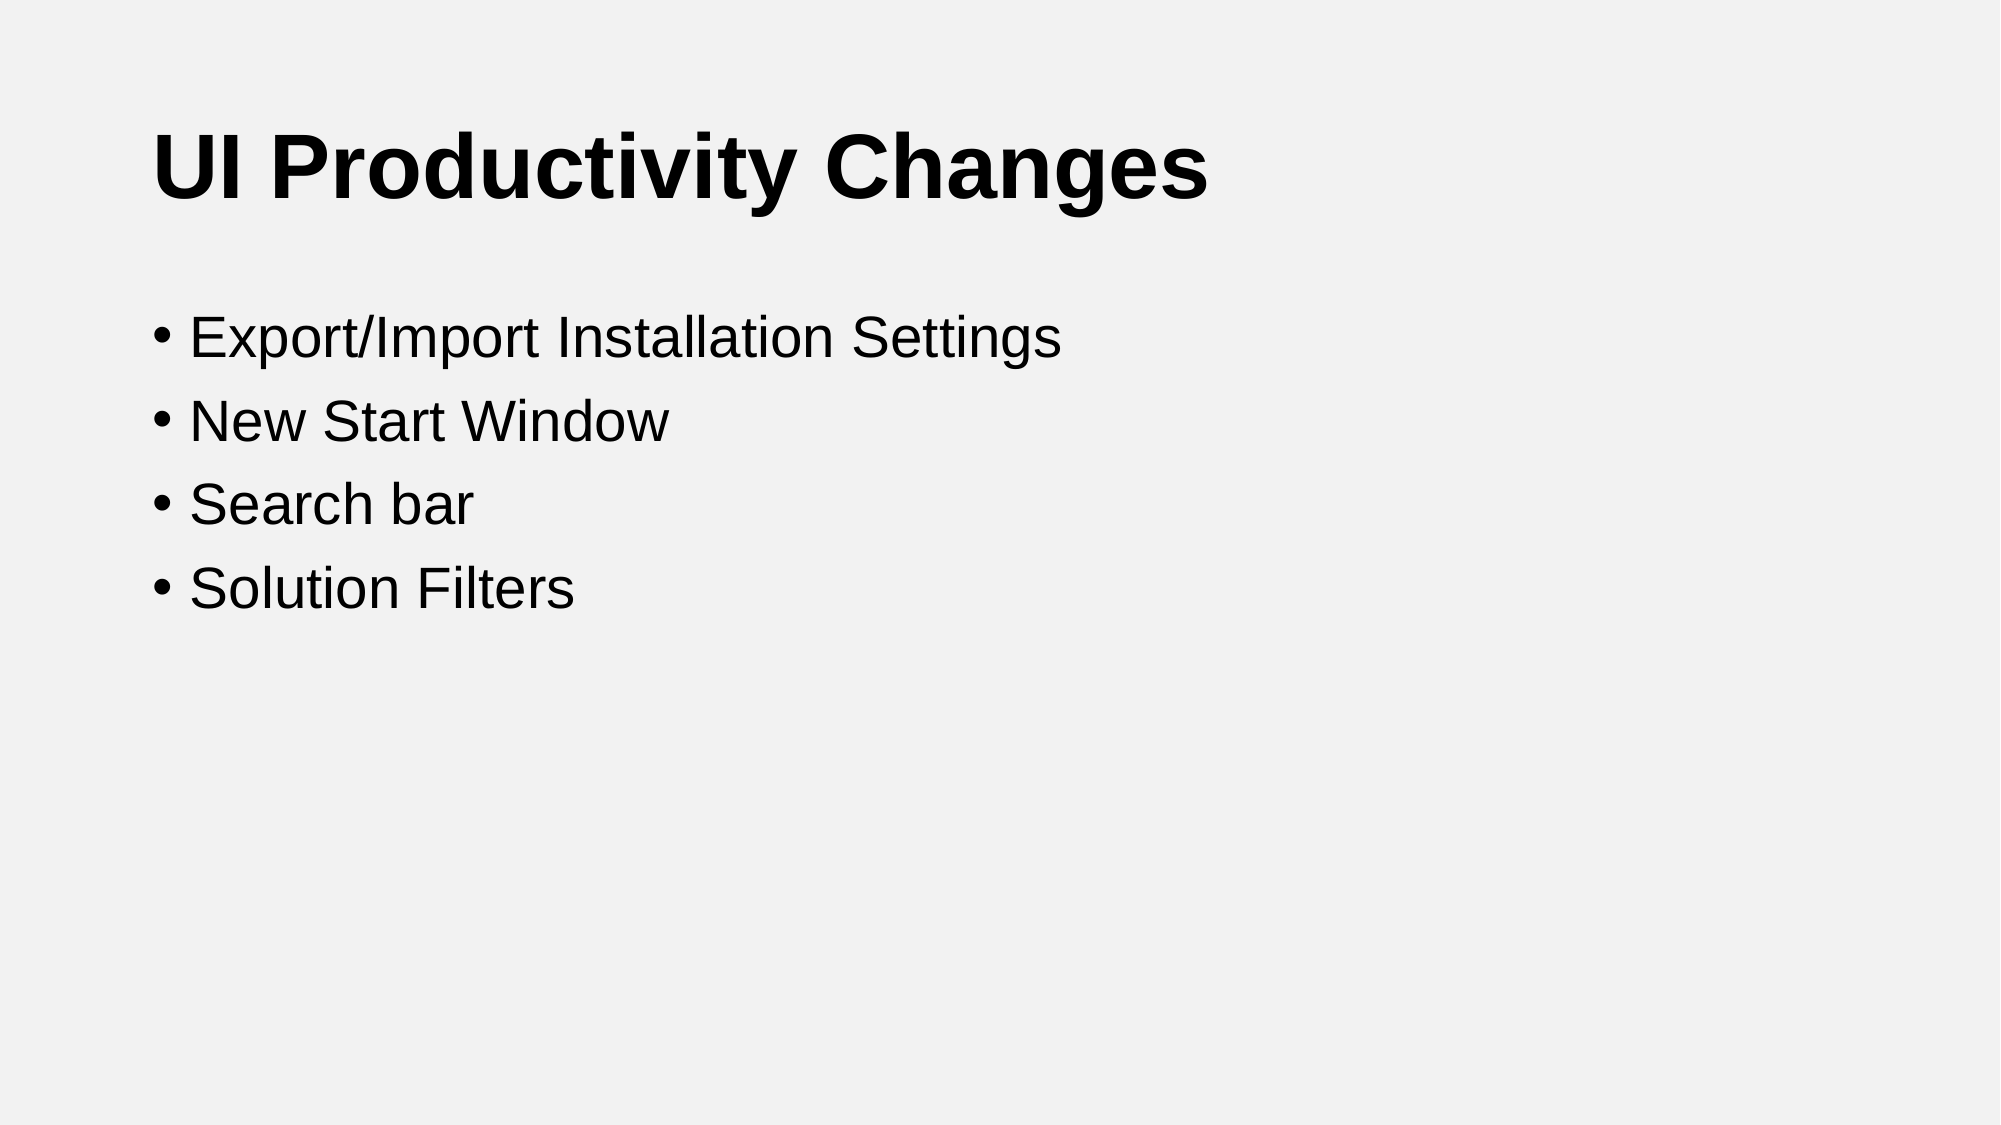

# UI Productivity Changes
Export/Import Installation Settings
New Start Window
Search bar
Solution Filters